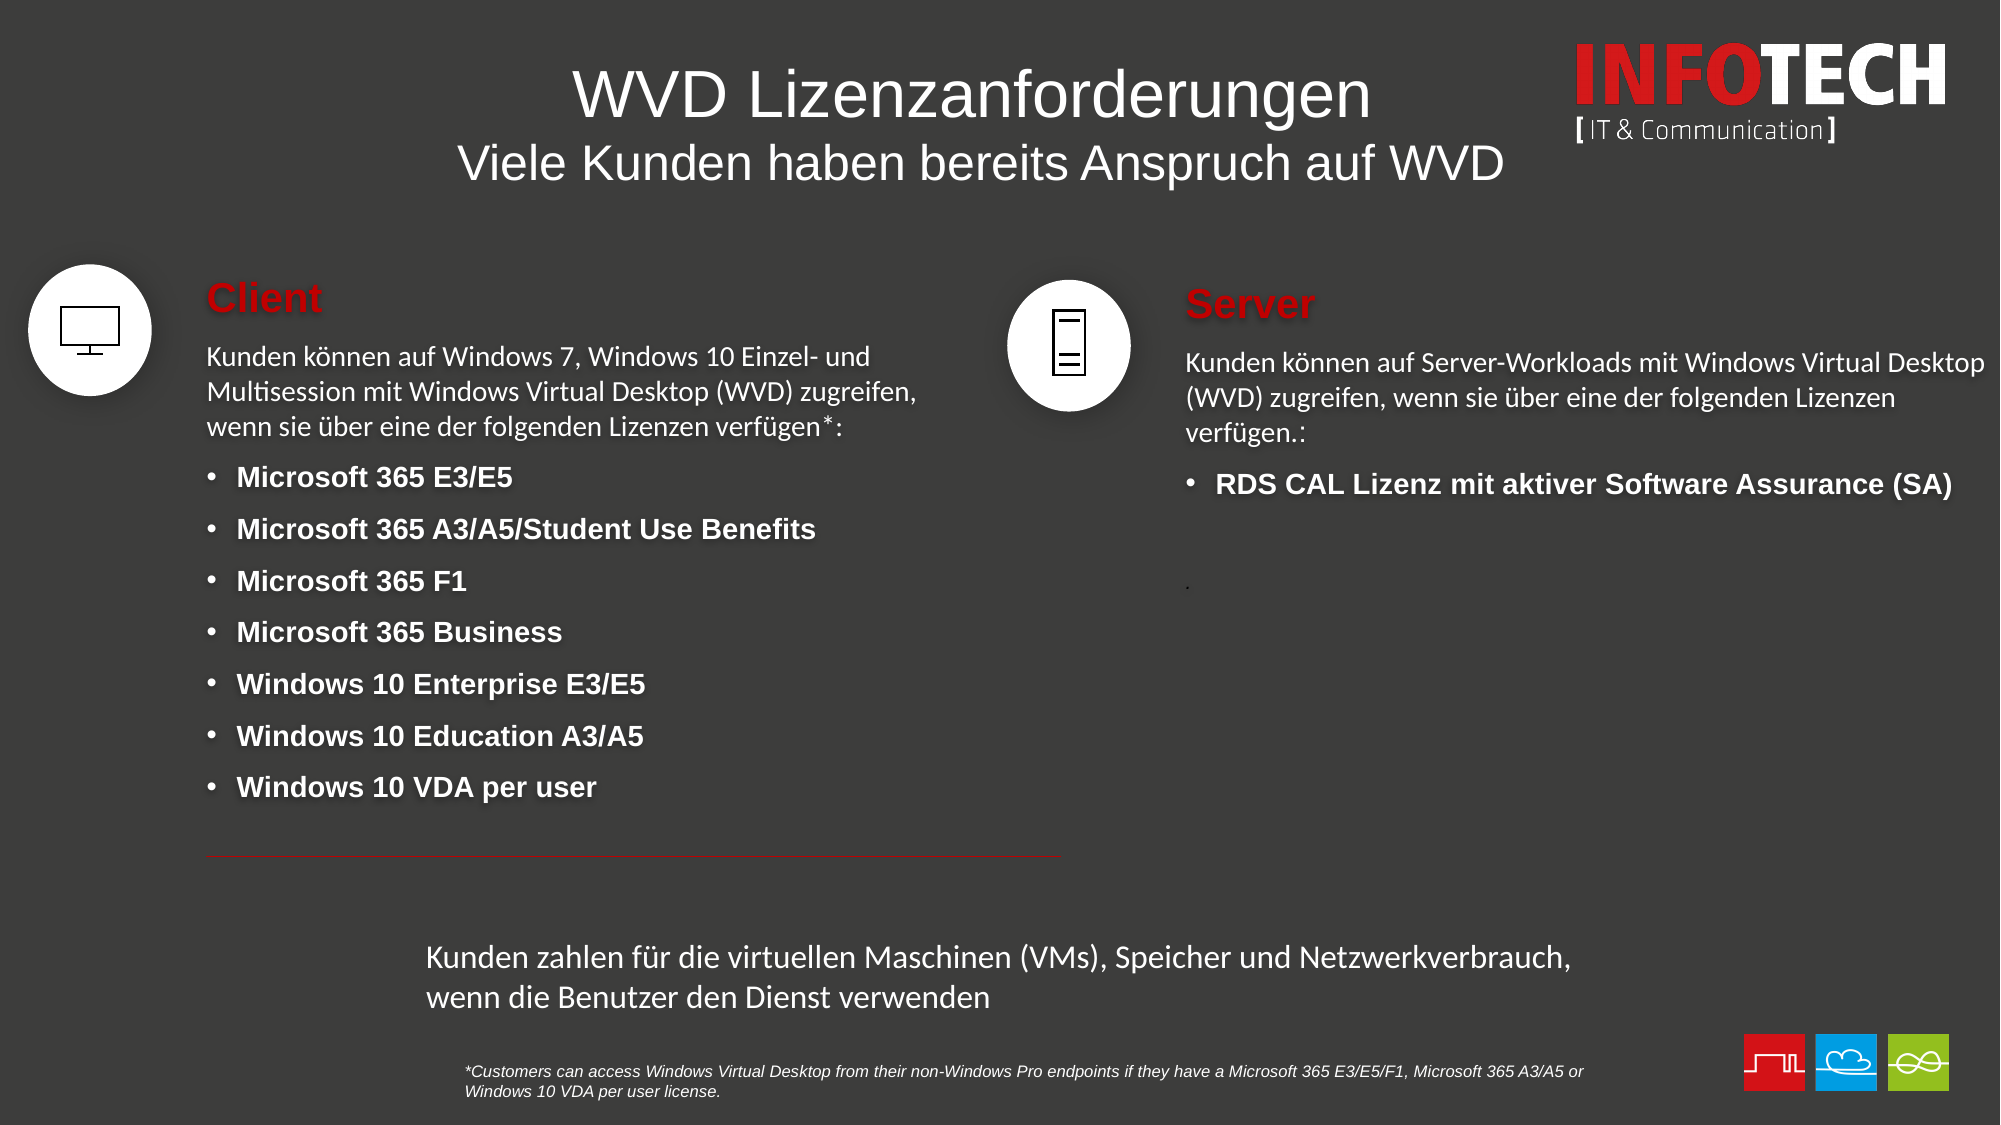

# WVD Lizenzanforderungen Viele Kunden haben bereits Anspruch auf WVD

Client
Kunden können auf Windows 7, Windows 10 Einzel- und Multisession mit Windows Virtual Desktop (WVD) zugreifen, wenn sie über eine der folgenden Lizenzen verfügen*:
Microsoft 365 E3/E5
Microsoft 365 A3/A5/Student Use Benefits
Microsoft 365 F1
Microsoft 365 Business
Windows 10 Enterprise E3/E5
Windows 10 Education A3/A5
Windows 10 VDA per user
Server
Kunden können auf Server-Workloads mit Windows Virtual Desktop (WVD) zugreifen, wenn sie über eine der folgenden Lizenzen verfügen.:
RDS CAL Lizenz mit aktiver Software Assurance (SA)

.

Kunden zahlen für die virtuellen Maschinen (VMs), Speicher und Netzwerkverbrauch, wenn die Benutzer den Dienst verwenden

*Customers can access Windows Virtual Desktop from their non-Windows Pro endpoints if they have a Microsoft 365 E3/E5/F1, Microsoft 365 A3/A5 or Windows 10 VDA per user license.